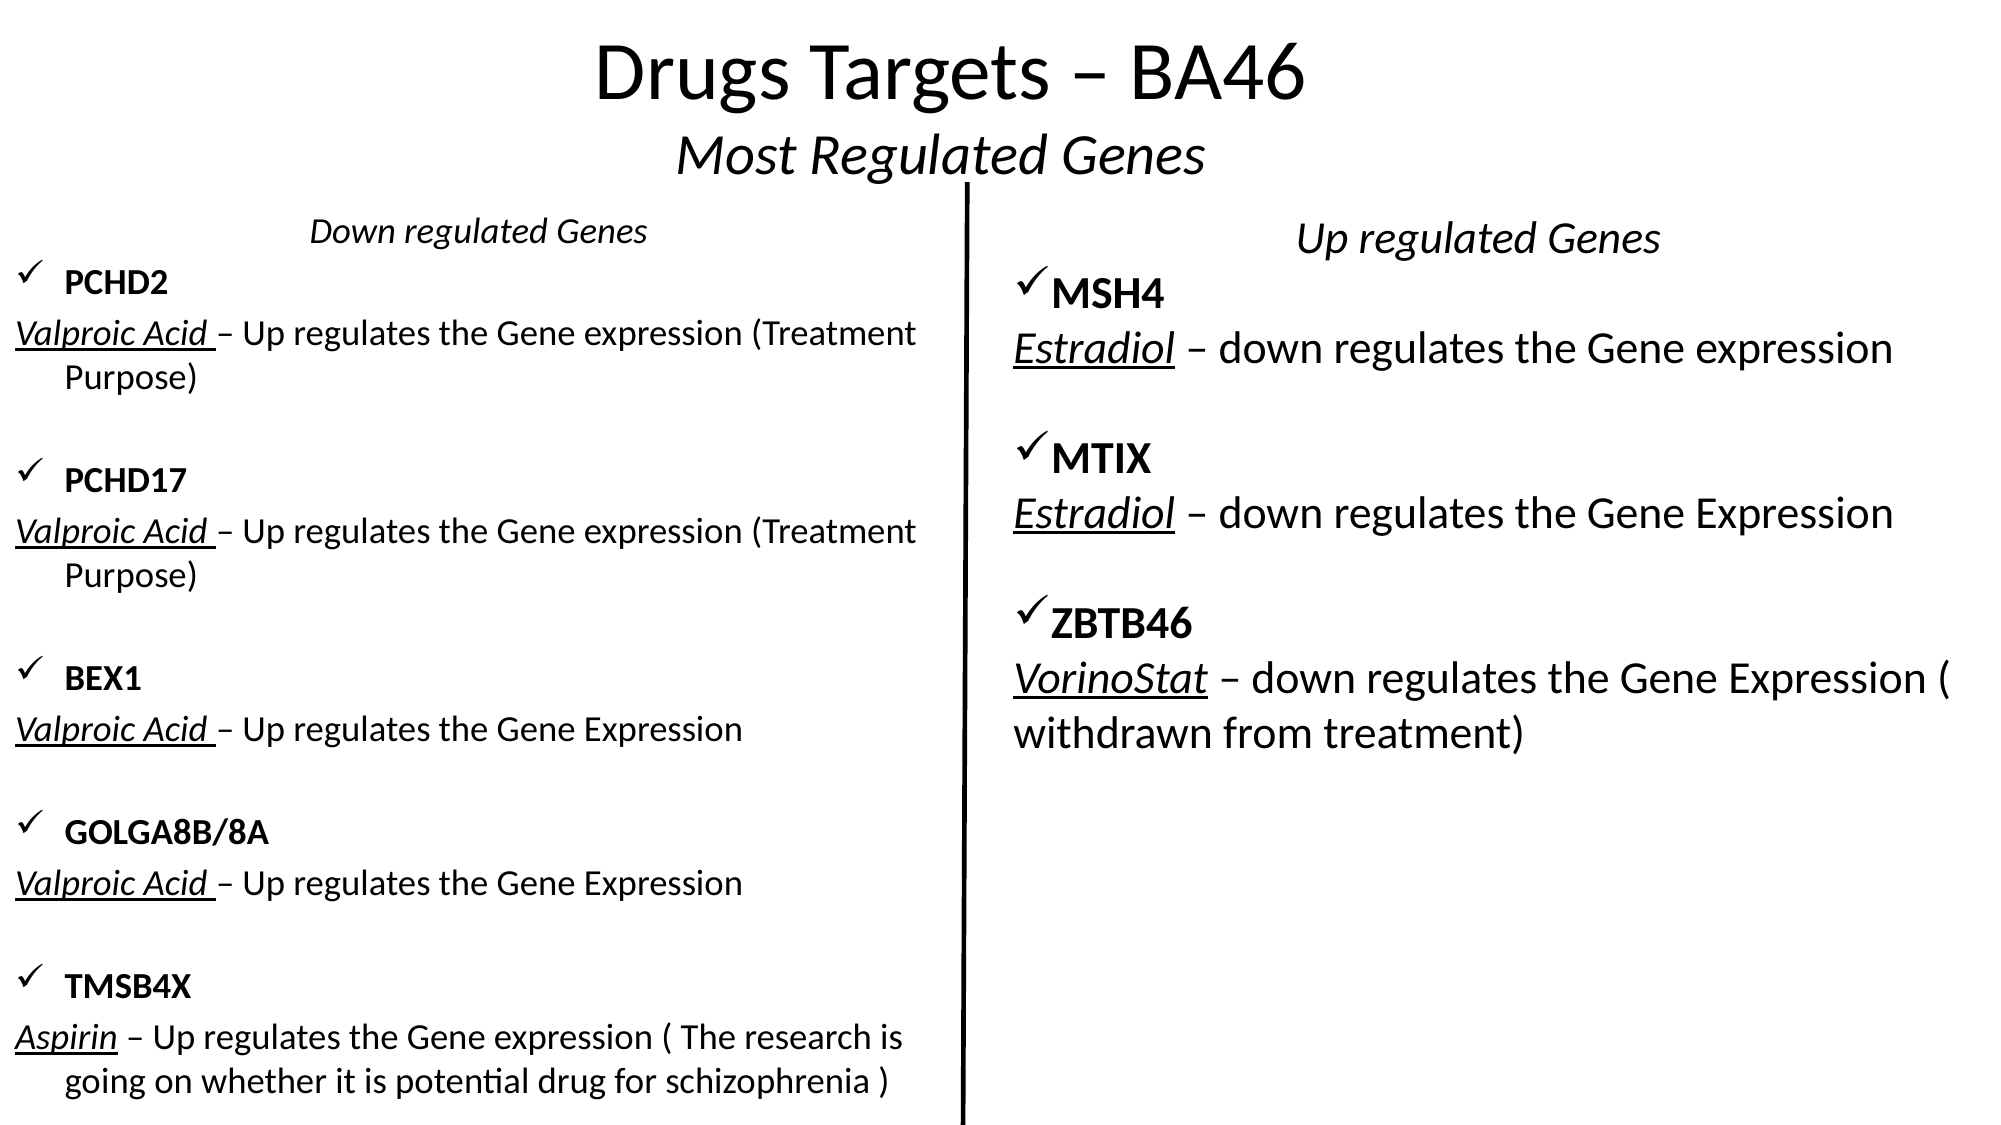

# Drugs Targets – BA46 Most Regulated Genes
Down regulated Genes
PCHD2
Valproic Acid – Up regulates the Gene expression (Treatment Purpose)

PCHD17
Valproic Acid – Up regulates the Gene expression (Treatment Purpose)

BEX1
Valproic Acid – Up regulates the Gene Expression

GOLGA8B/8A
Valproic Acid – Up regulates the Gene Expression

TMSB4X
Aspirin – Up regulates the Gene expression ( The research is going on whether it is potential drug for schizophrenia )

Up regulated Genes
MSH4
Estradiol – down regulates the Gene expression

MTIX
Estradiol – down regulates the Gene Expression

ZBTB46
VorinoStat – down regulates the Gene Expression ( withdrawn from treatment)